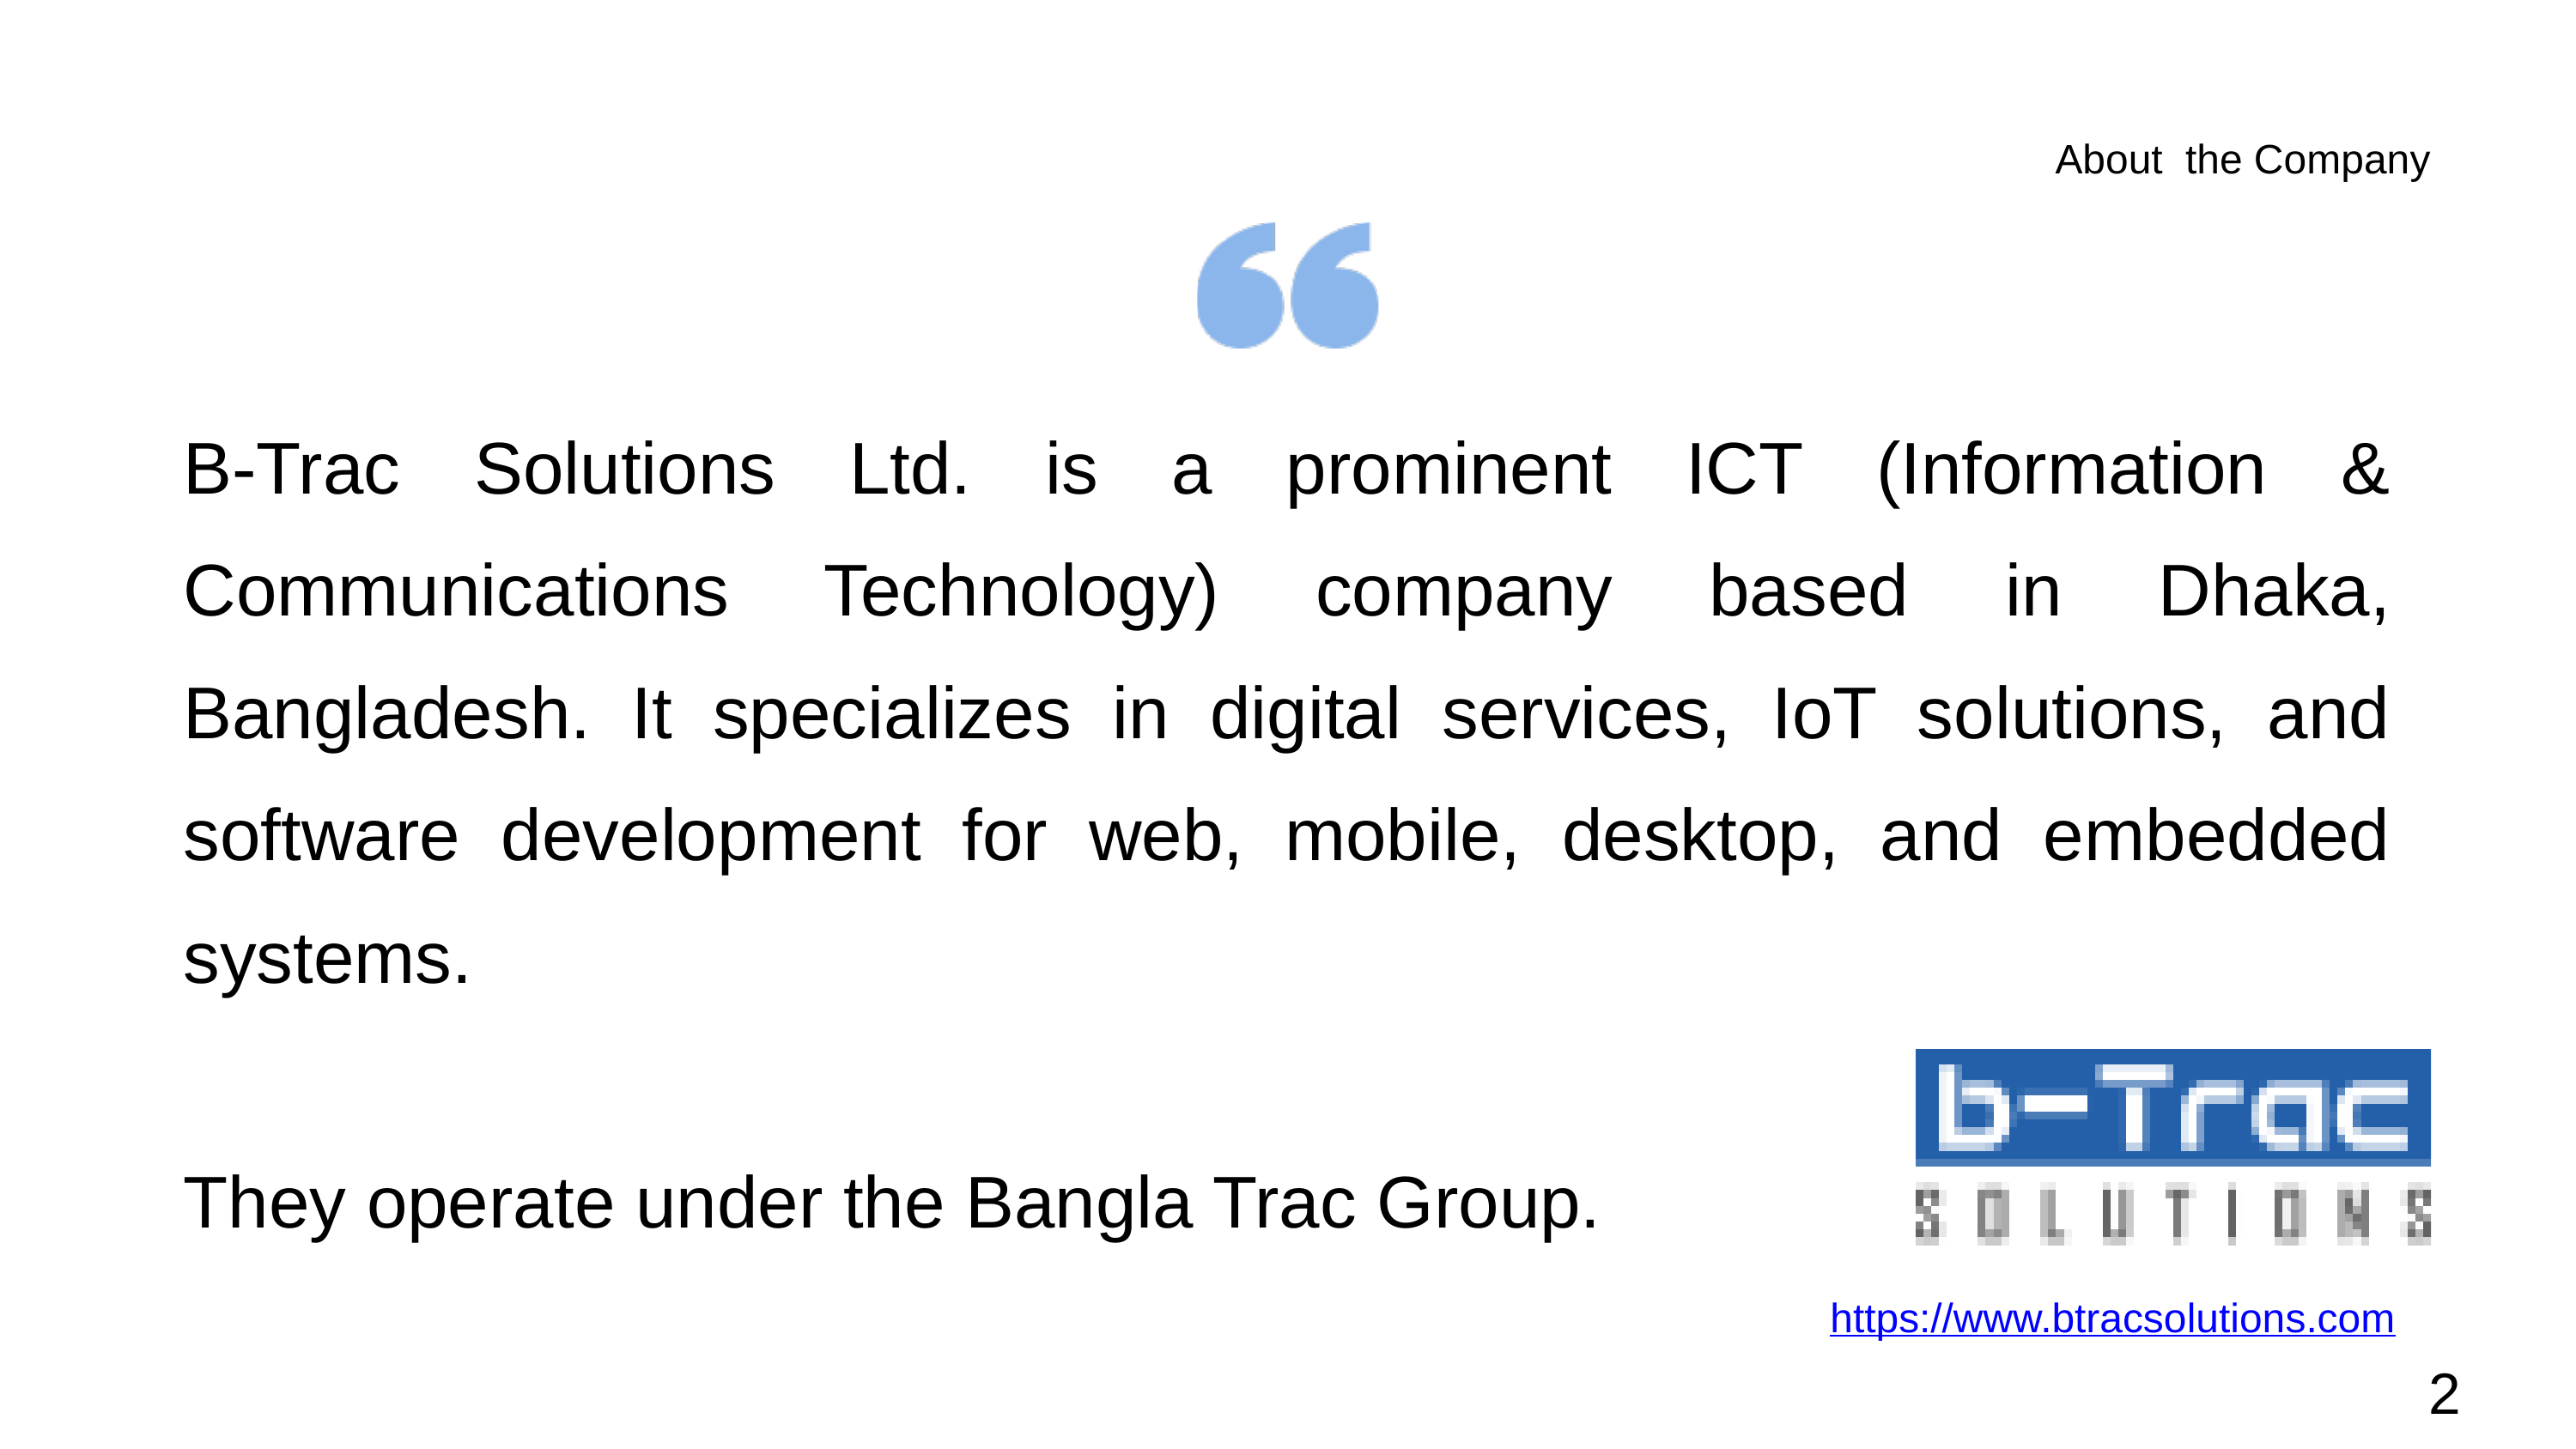

About  the Company

B-Trac Solutions Ltd. is a prominent ICT (Information & Communications Technology) company based in Dhaka, Bangladesh. It specializes in digital services, IoT solutions, and software development for web, mobile, desktop, and embedded systems.

They operate under the Bangla Trac Group.

https://www.btracsolutions.com
2